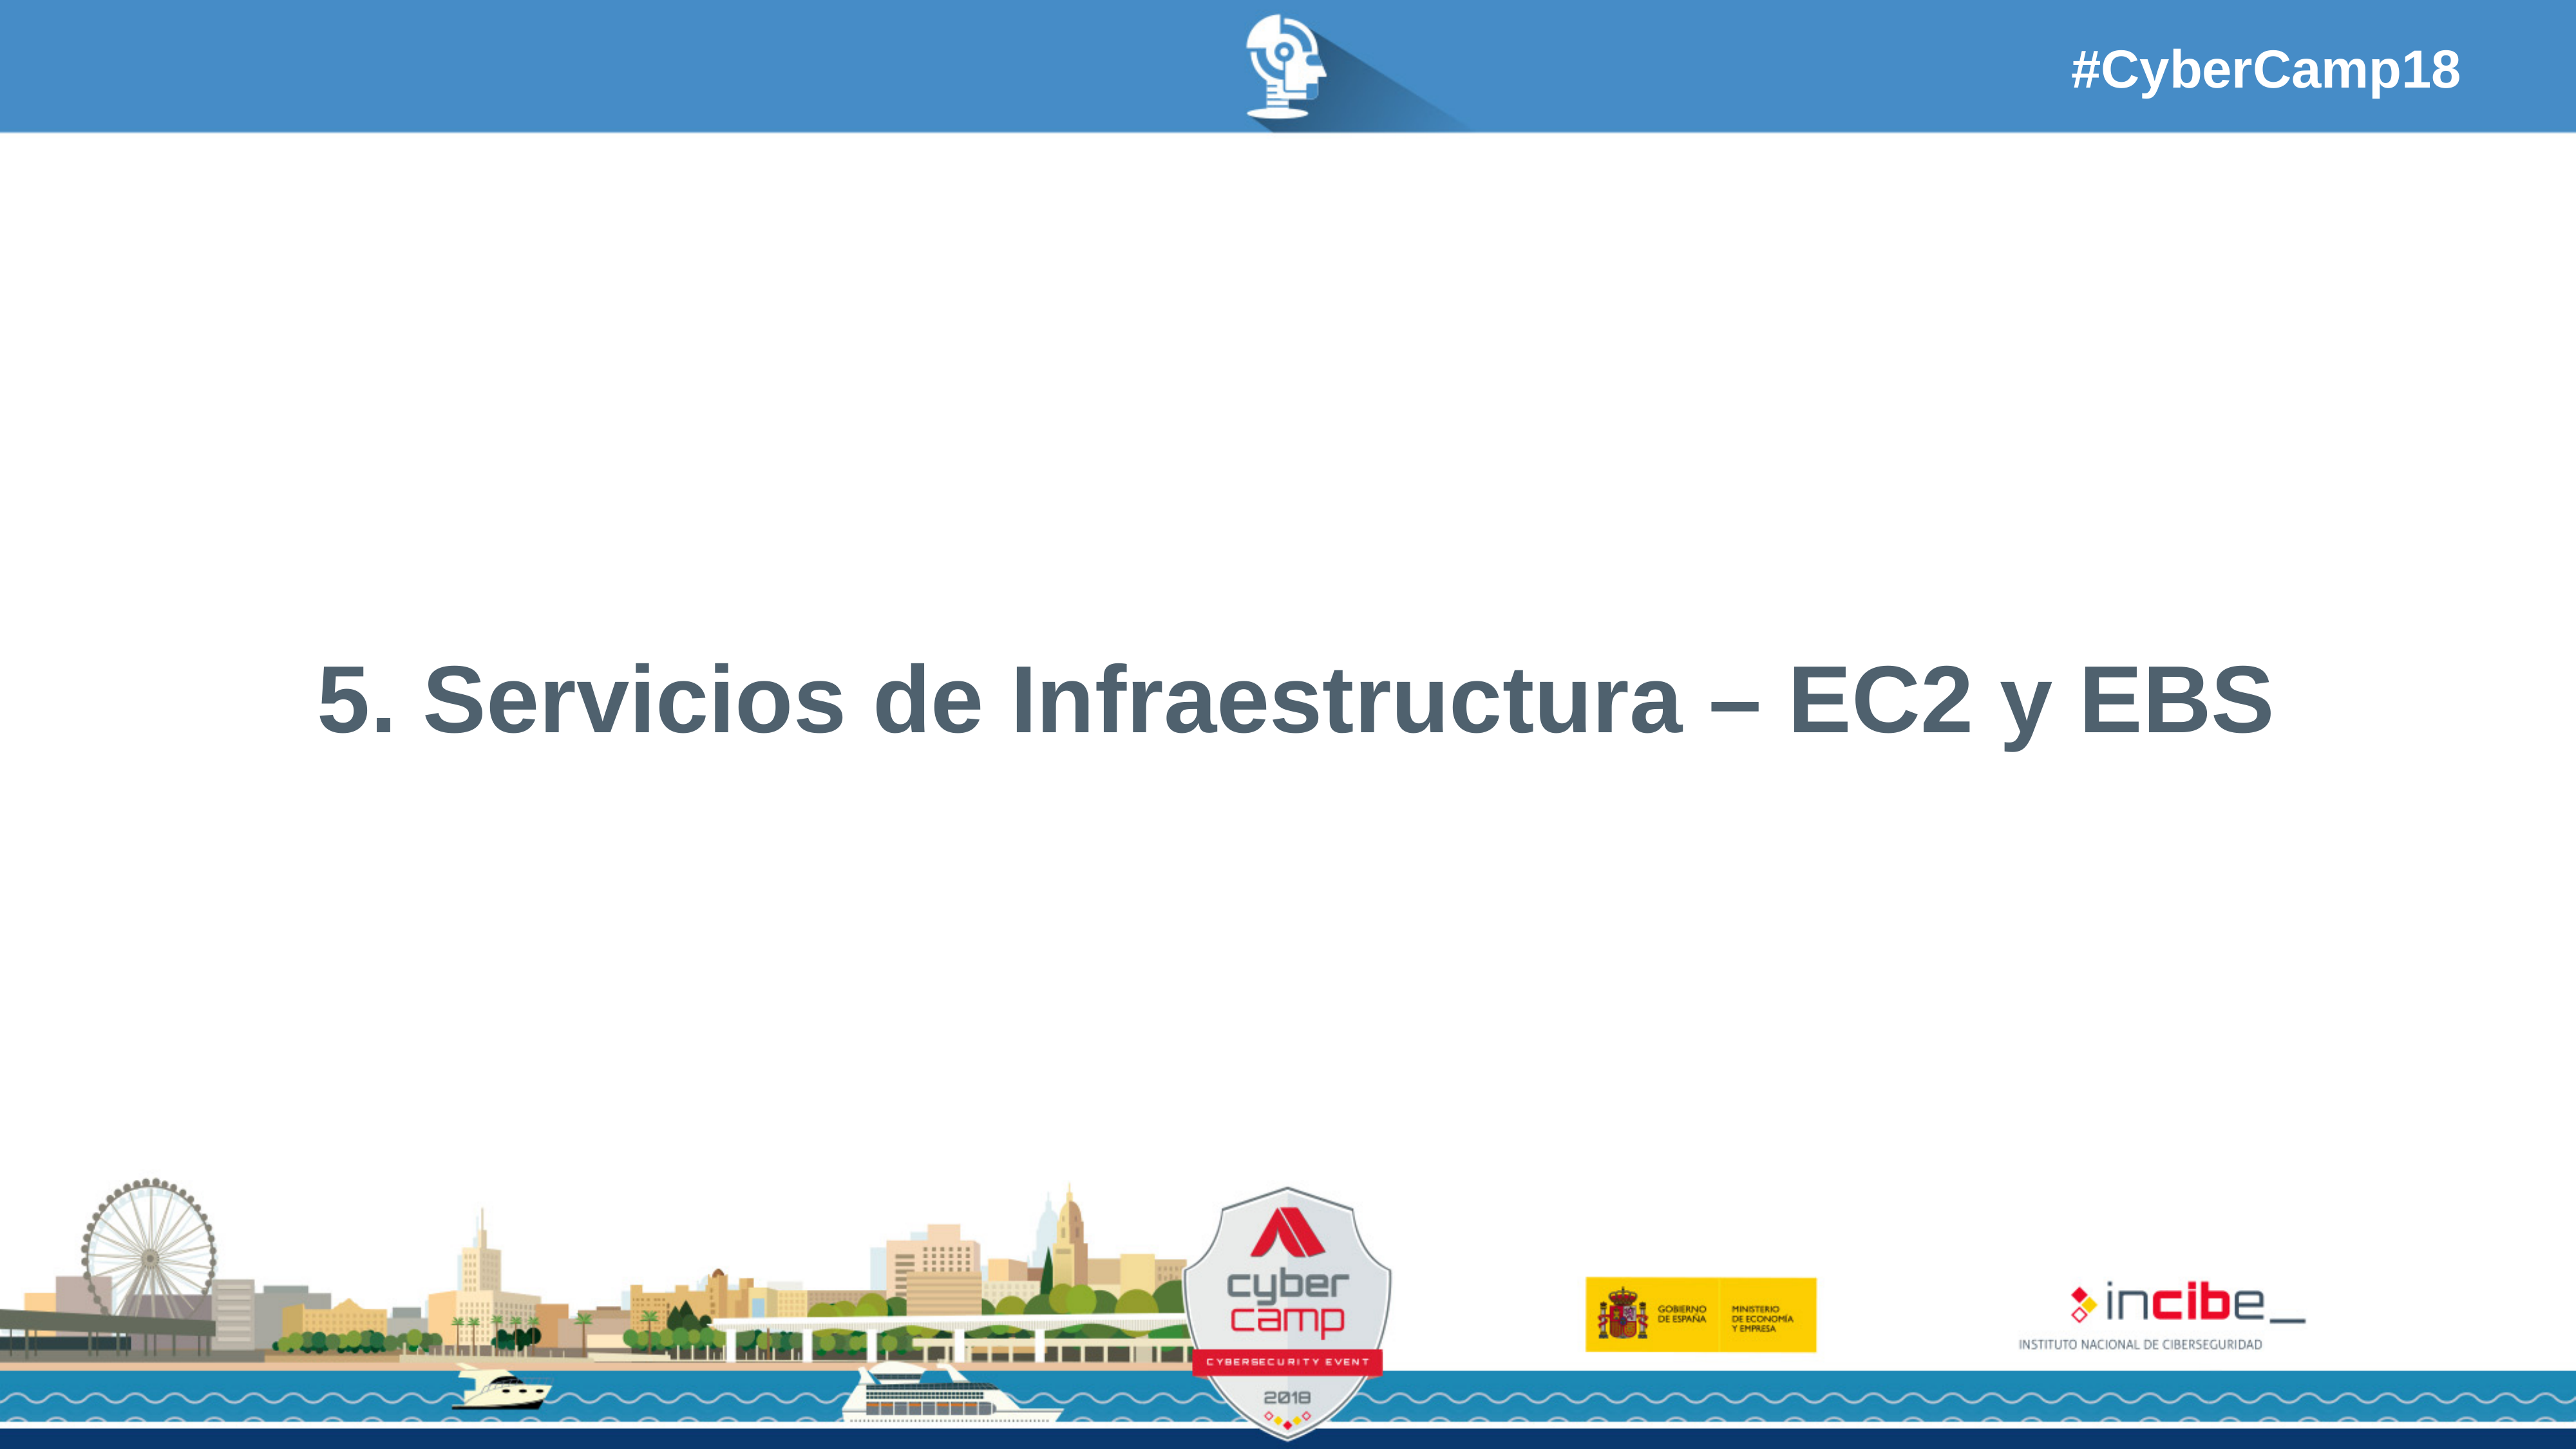

# 5. Servicios de Infraestructura – EC2 y EBS